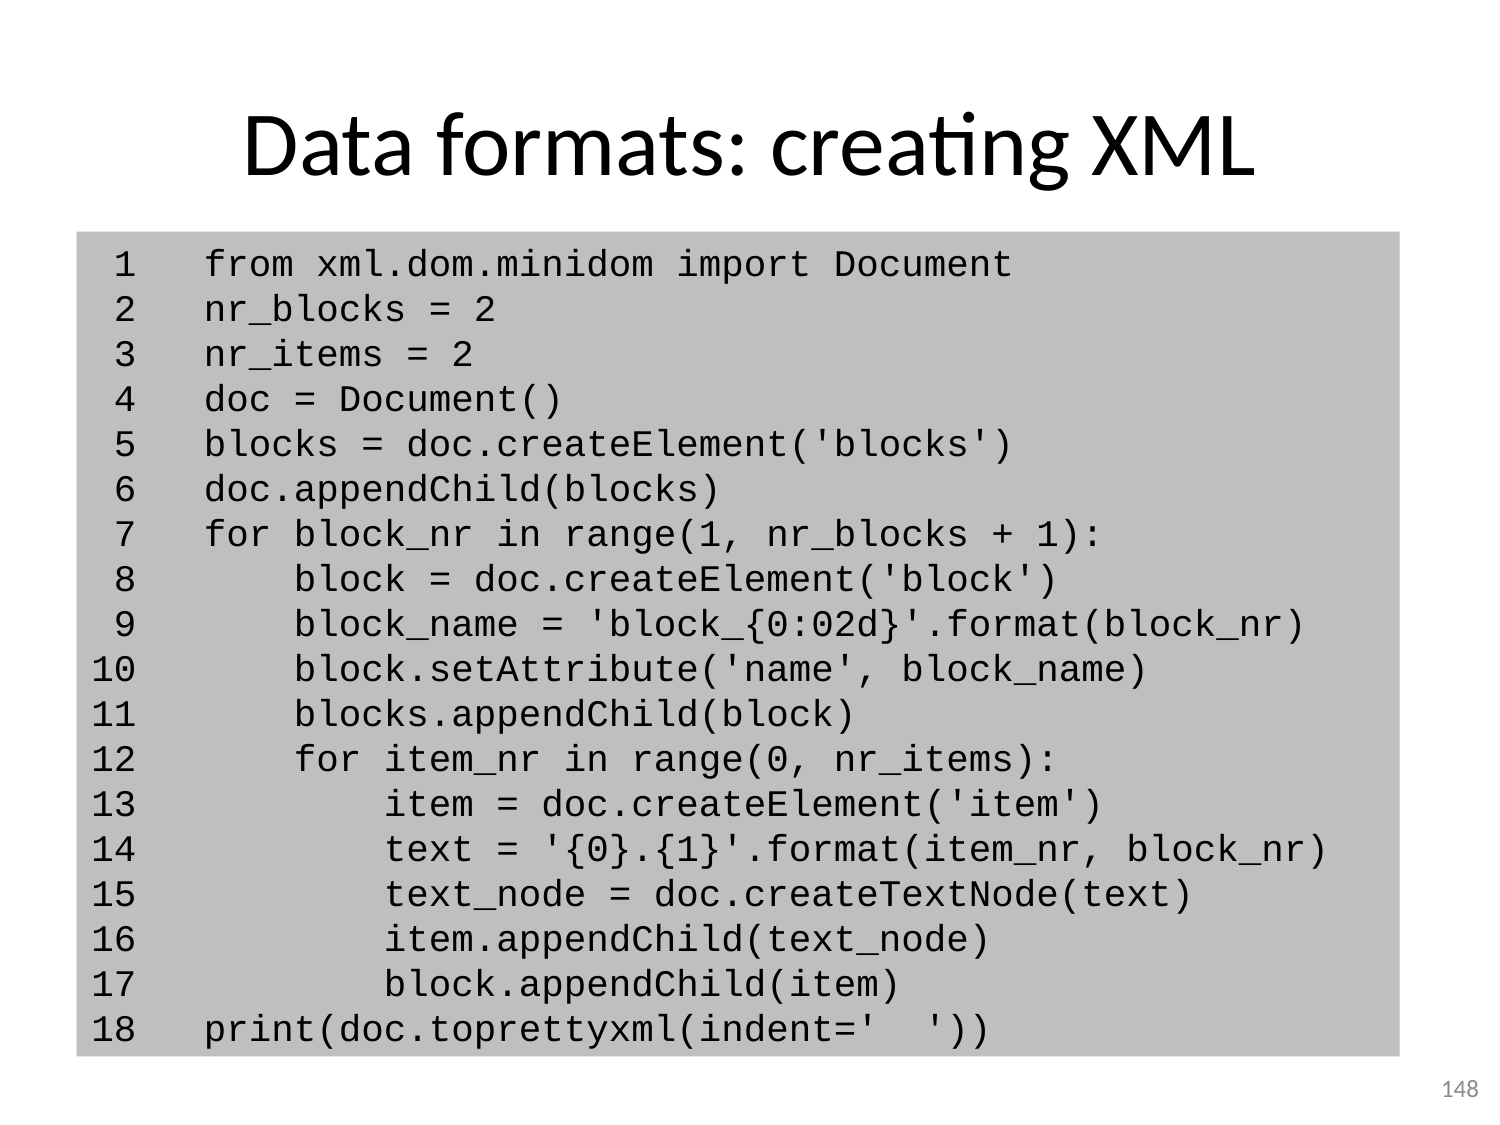

# Data formats: creating XML
 1   from xml.dom.minidom import Document
 2   nr_blocks = 2
 3   nr_items = 2
 4   doc = Document()
 5   blocks = doc.createElement('blocks')
 6   doc.appendChild(blocks)
 7   for block_nr in range(1, nr_blocks + 1):
 8       block = doc.createElement('block')
 9       block_name = 'block_{0:02d}'.format(block_nr)
10       block.setAttribute('name', block_name)
11       blocks.appendChild(block)
12       for item_nr in range(0, nr_items):
13           item = doc.createElement('item')
14           text = '{0}.{1}'.format(item_nr, block_nr)
15           text_node = doc.createTextNode(text)
16           item.appendChild(text_node)
17           block.appendChild(item)
18   print(doc.toprettyxml(indent='  '))
148